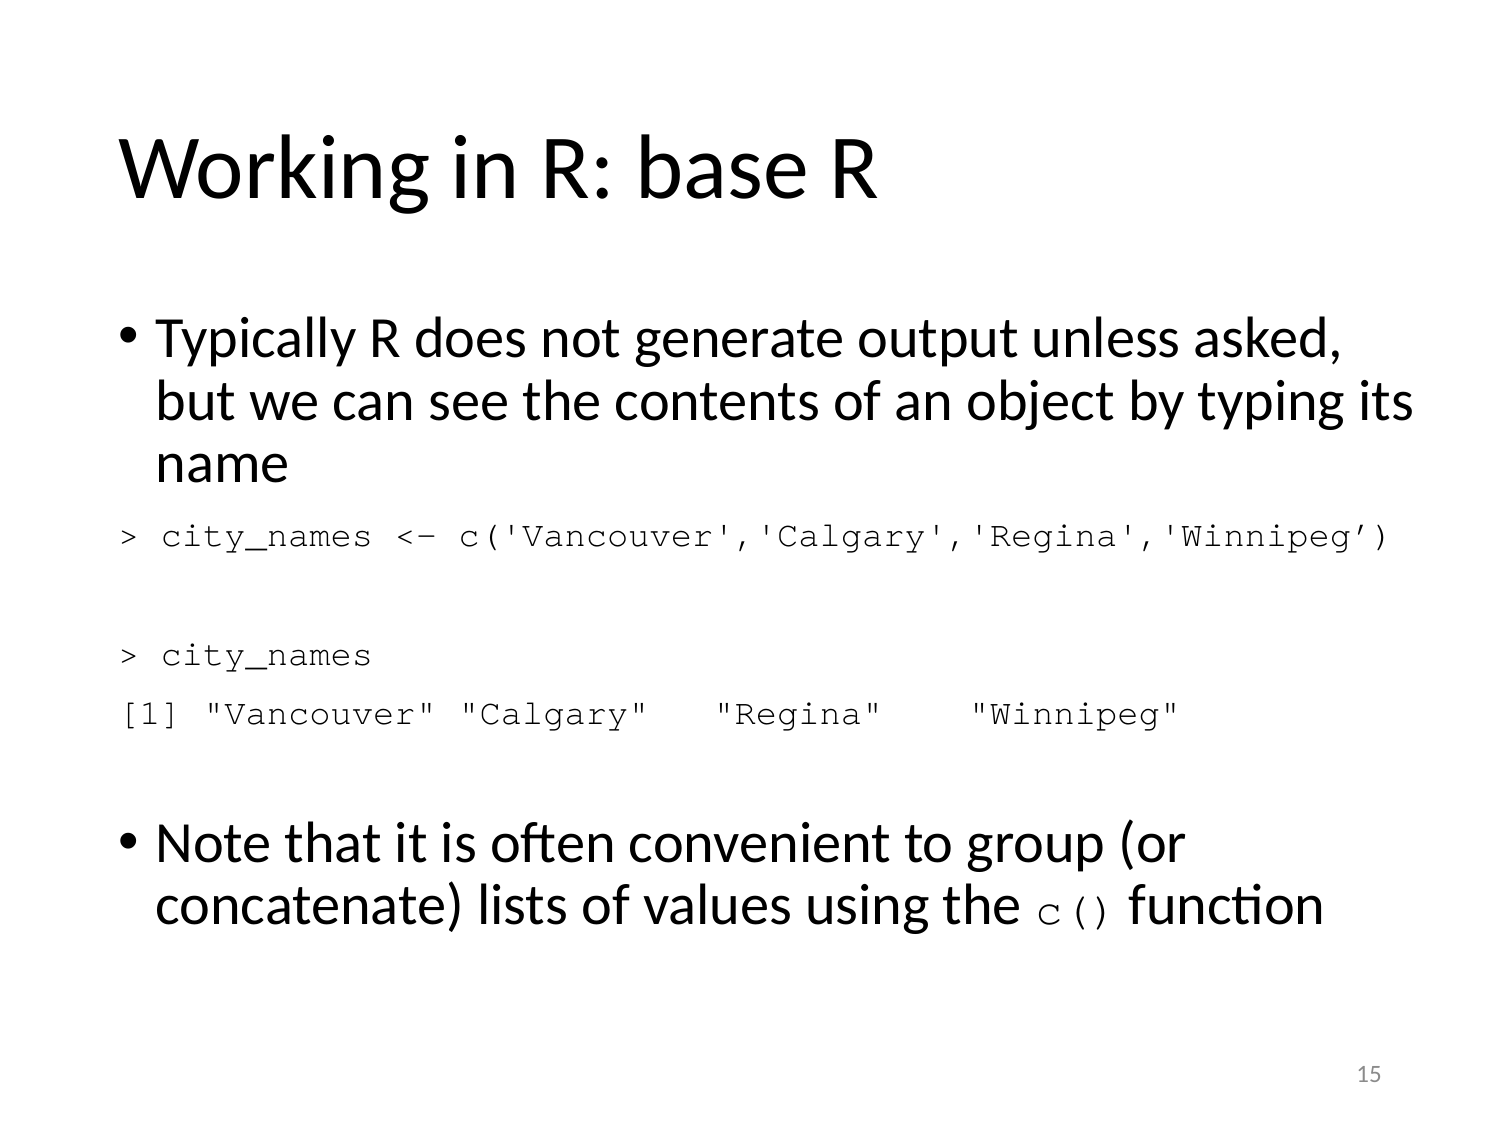

# Working in R: base R
Typically R does not generate output unless asked, but we can see the contents of an object by typing its name
> city_names <- c('Vancouver','Calgary','Regina','Winnipeg’)

> city_names
[1] "Vancouver" "Calgary"   "Regina"    "Winnipeg"

Note that it is often convenient to group (or concatenate) lists of values using the c() function

15